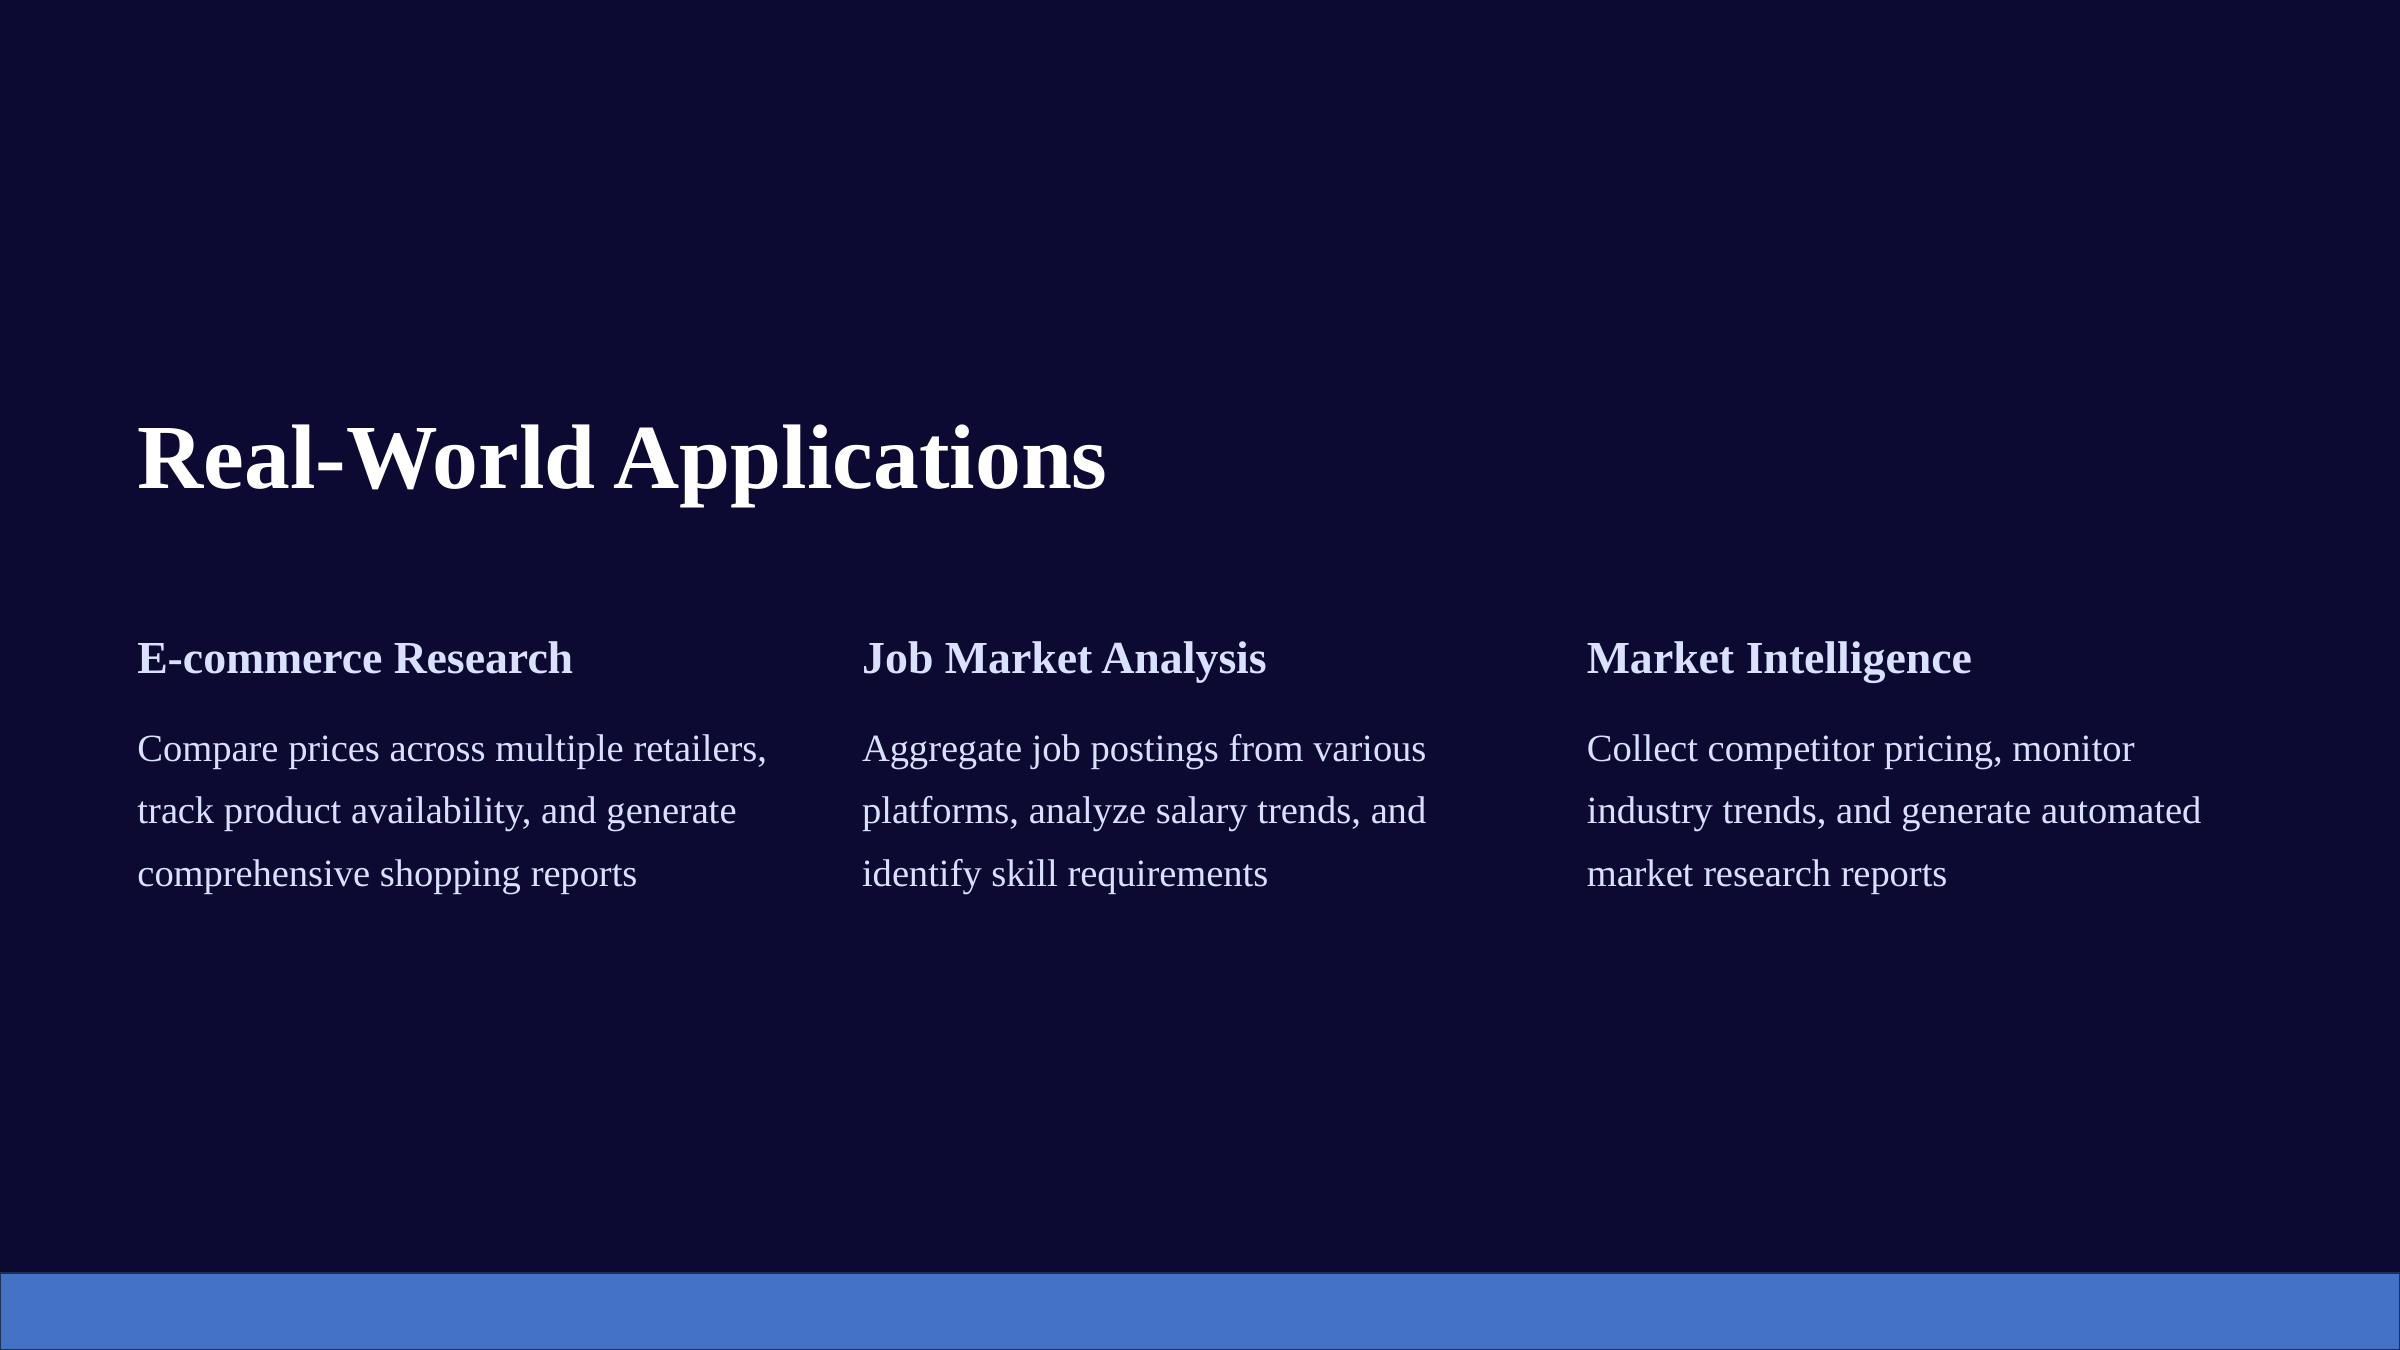

Real-World Applications
E-commerce Research
Job Market Analysis
Market Intelligence
Compare prices across multiple retailers, track product availability, and generate comprehensive shopping reports
Aggregate job postings from various platforms, analyze salary trends, and identify skill requirements
Collect competitor pricing, monitor industry trends, and generate automated market research reports